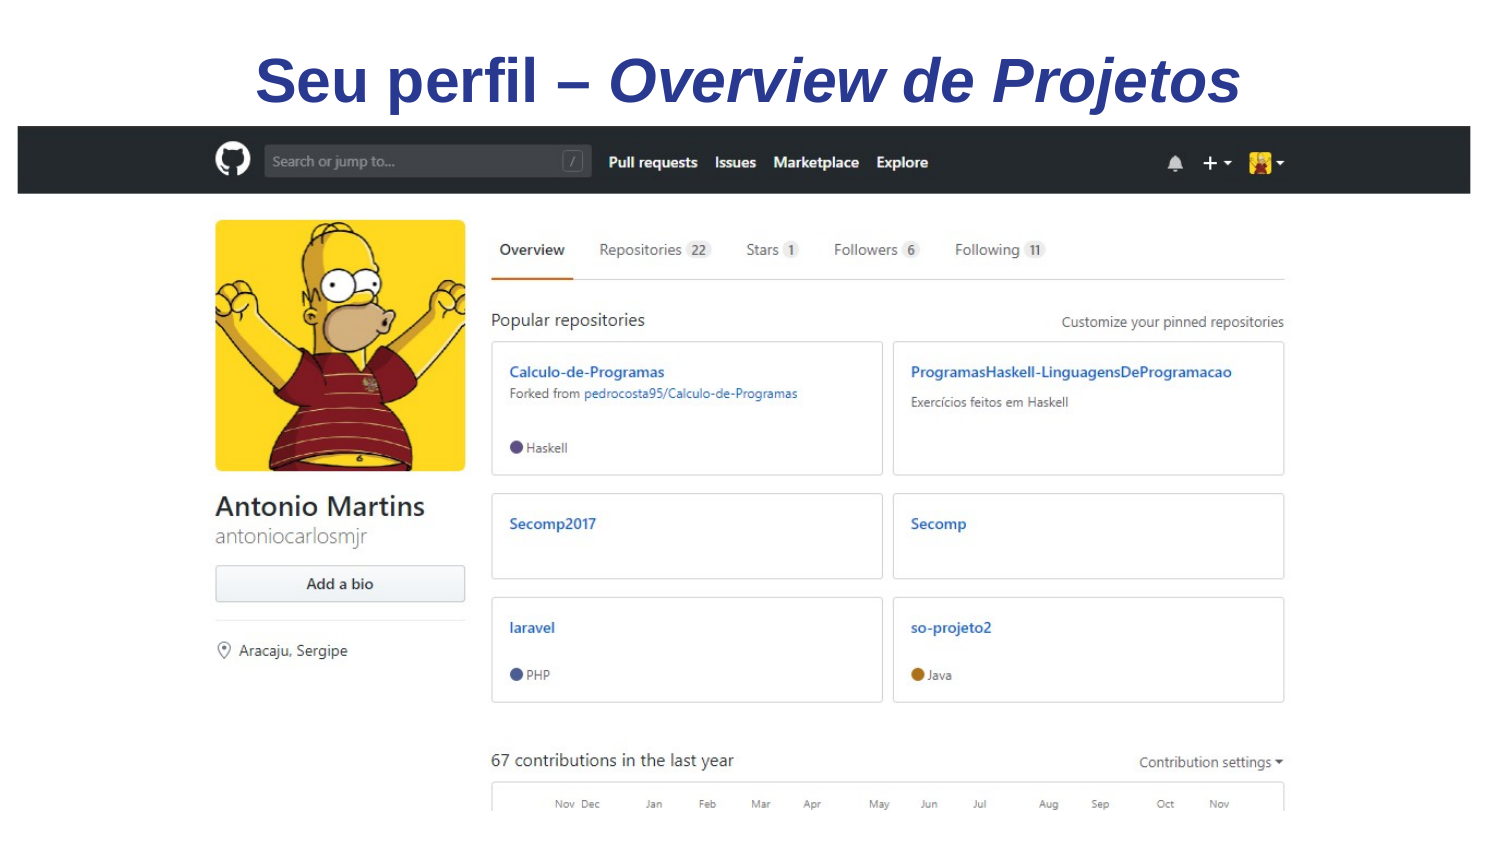

# Seu perfil – Overview de Projetos